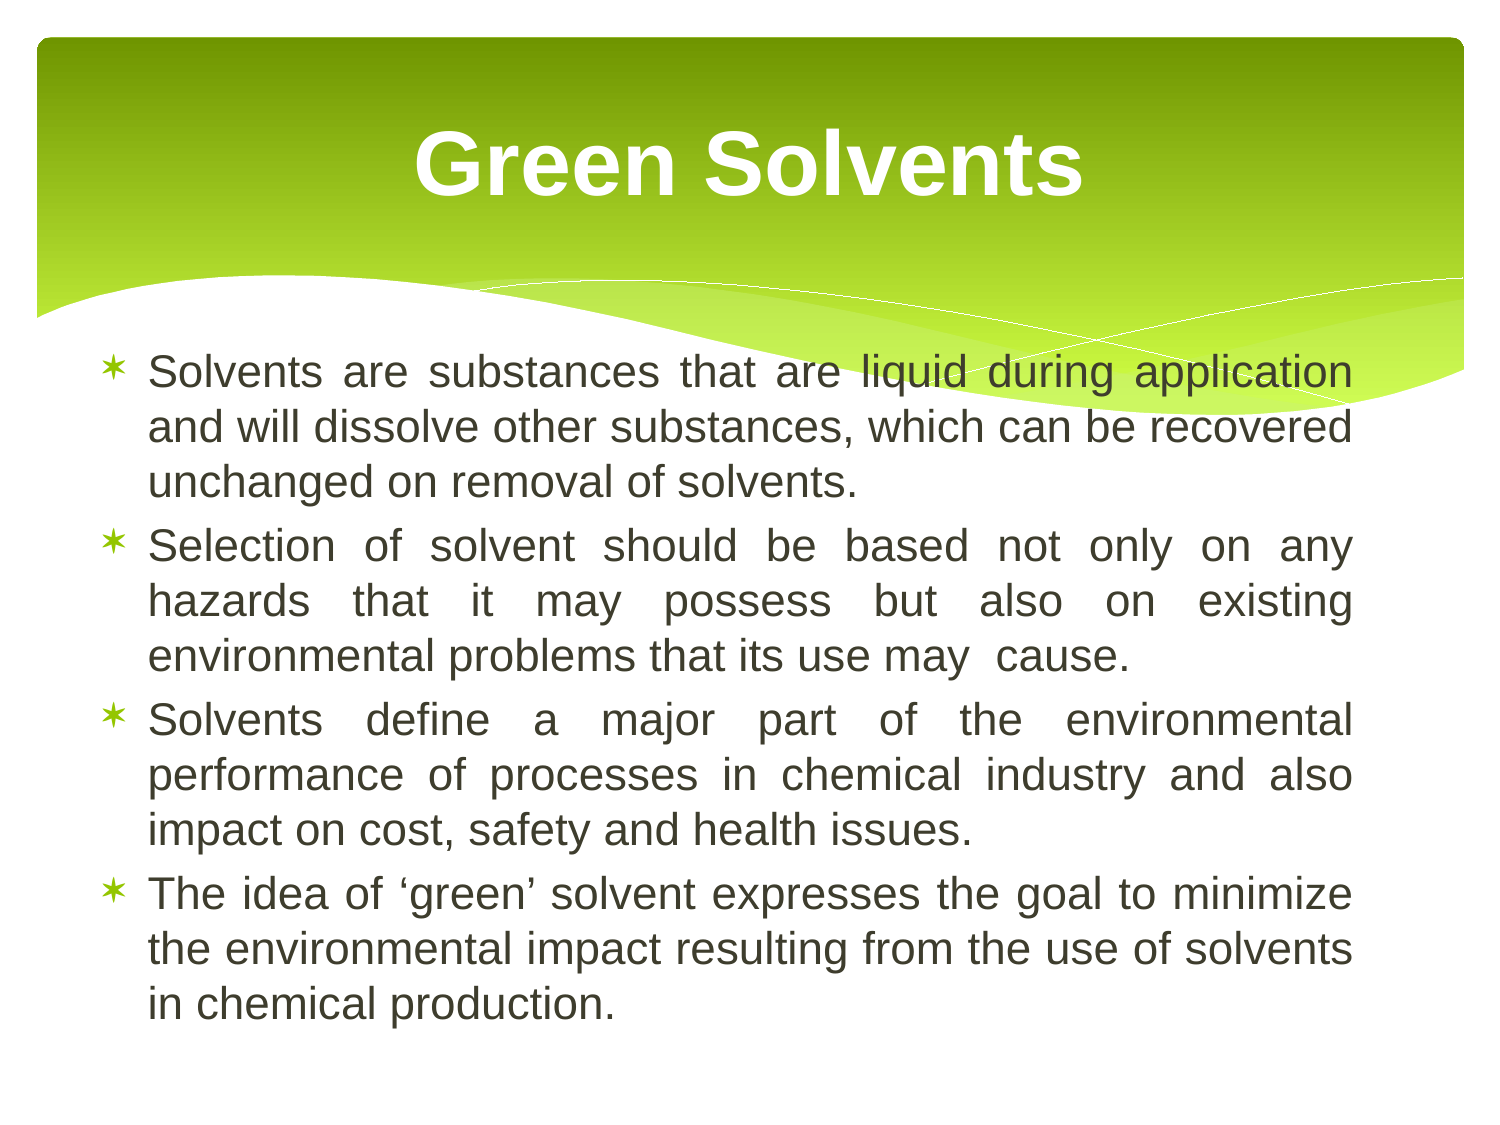

# Green Solvents
Solvents are substances that are liquid during application and will dissolve other substances, which can be recovered unchanged on removal of solvents.
Selection of solvent should be based not only on any hazards that it may possess but also on existing environmental problems that its use may  cause.
Solvents define a major part of the environmental performance of processes in chemical industry and also impact on cost, safety and health issues.
The idea of ‘green’ solvent expresses the goal to minimize the environmental impact resulting from the use of solvents in chemical production.